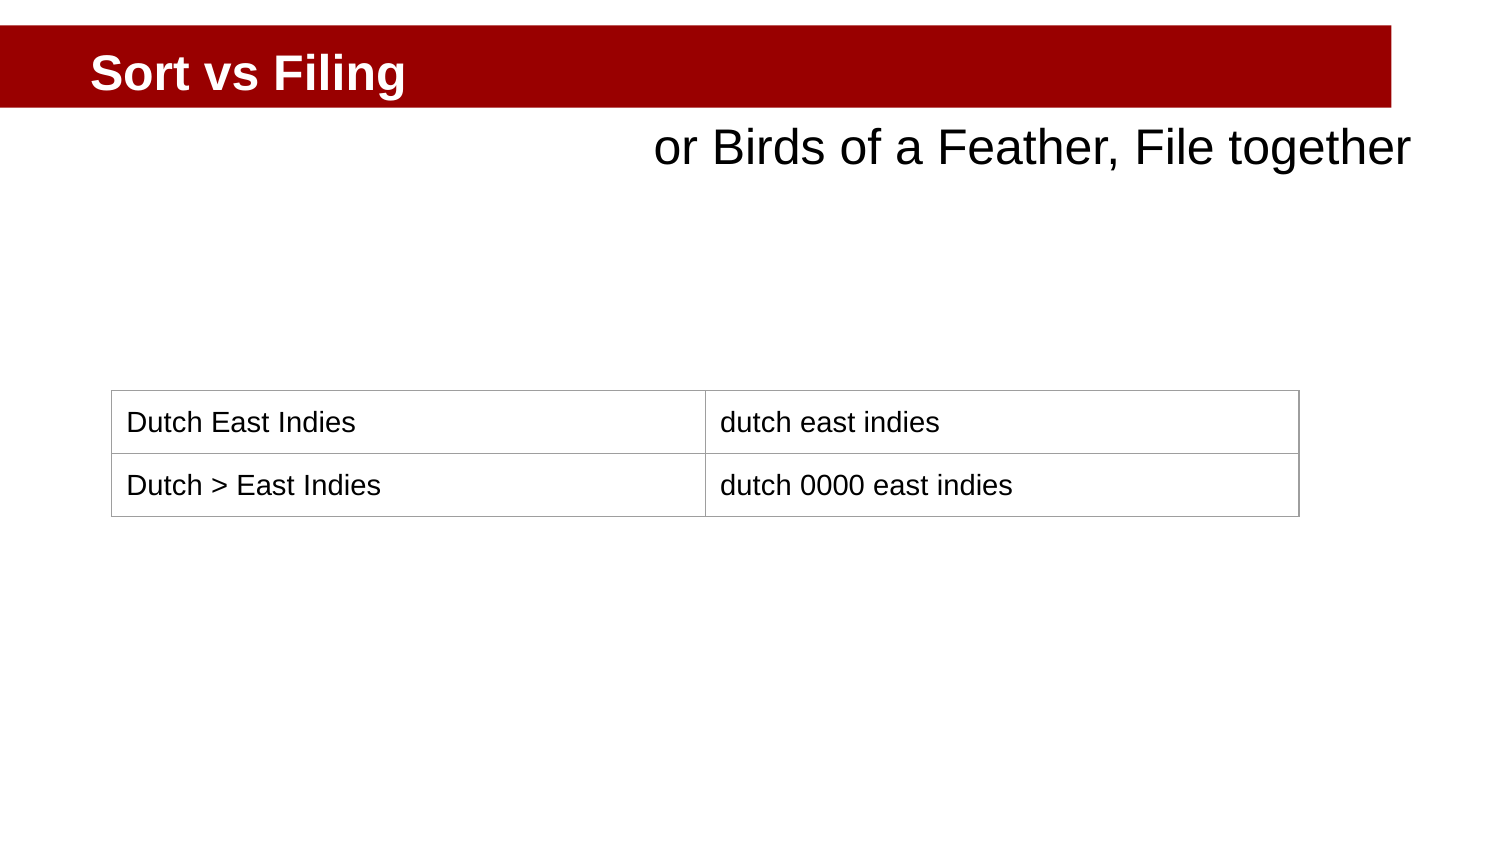

Sort vs Filing

or Birds of a Feather, File together
| Dutch East Indies | dutch east indies |
| --- | --- |
| Dutch > East Indies | dutch 0000 east indies |